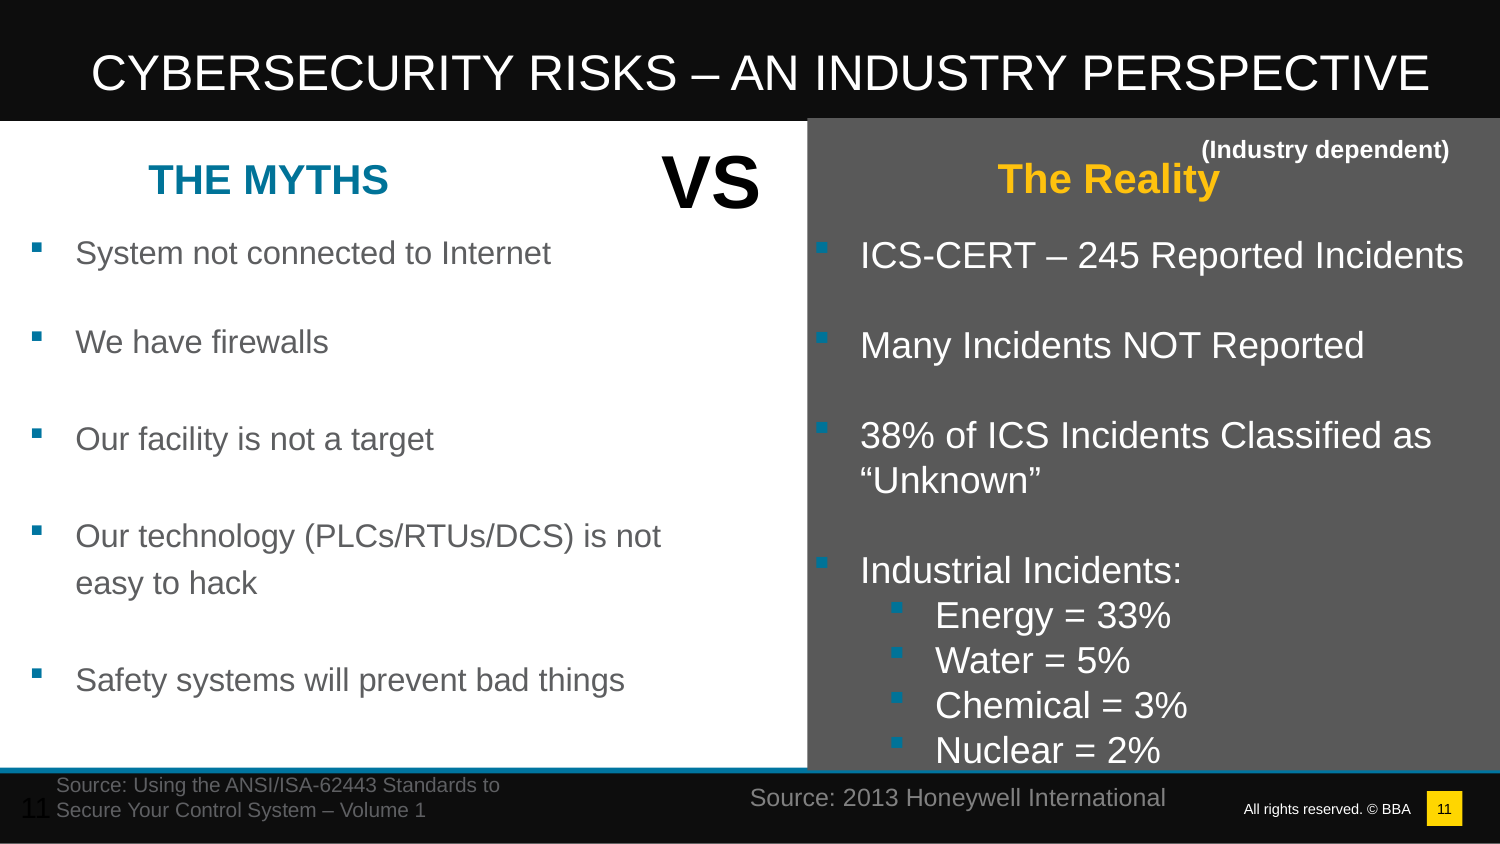

CYBERSECURITY RISKS – AN INDUSTRY PERSPECTIVE

(Industry dependent)
# The Myths
The Reality
VS
System not connected to Internet
We have firewalls
Our facility is not a target
Our technology (PLCs/RTUs/DCS) is not easy to hack
Safety systems will prevent bad things

ICS-CERT – 245 Reported Incidents
Many Incidents NOT Reported
38% of ICS Incidents Classified as “Unknown”
Industrial Incidents:
Energy = 33%
Water = 5%
Chemical = 3%
Nuclear = 2%

Source: Using the ANSI/ISA-62443 Standards to Secure Your Control System – Volume 1
Source: 2013 Honeywell International
11